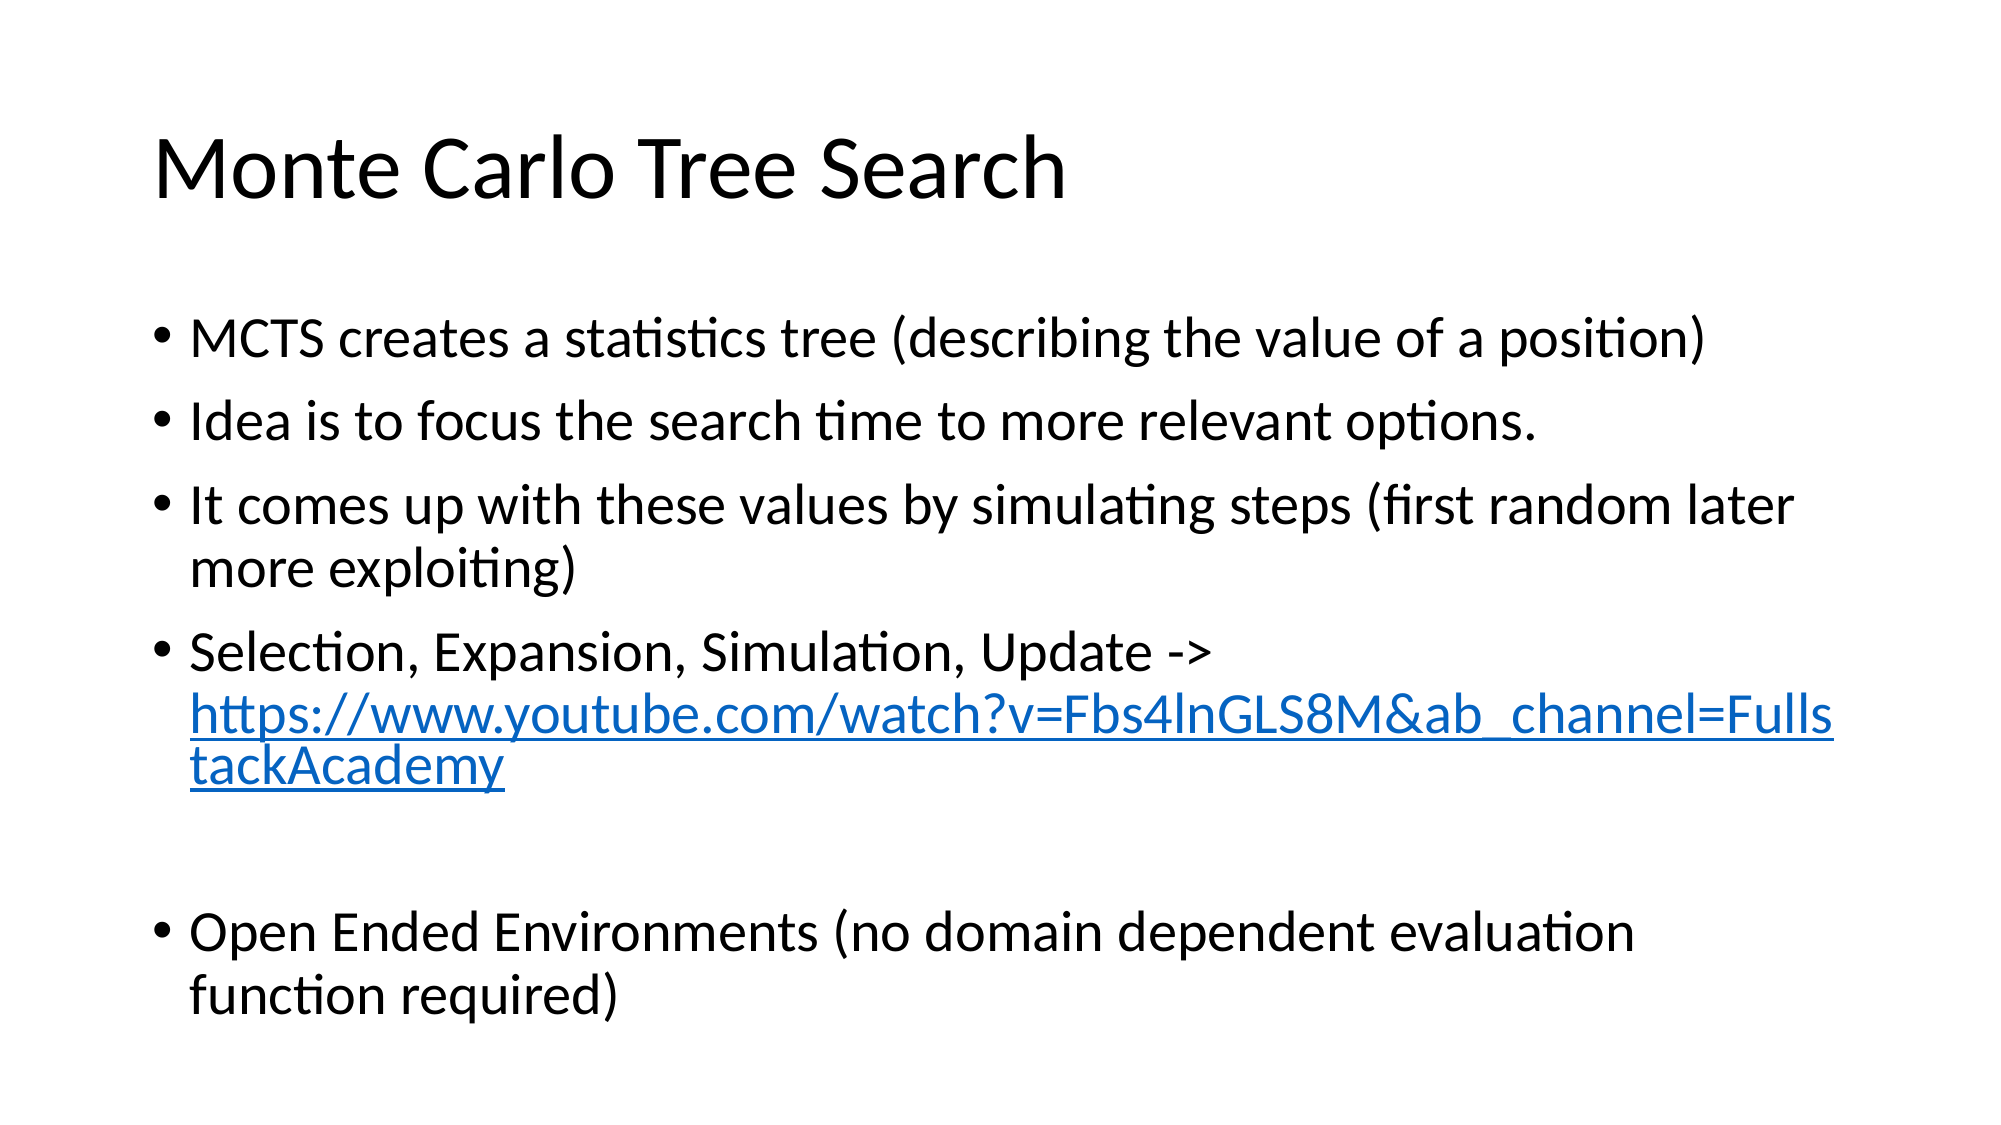

# Monte Carlo Tree Search
MCTS creates a statistics tree (describing the value of a position)
Idea is to focus the search time to more relevant options.
It comes up with these values by simulating steps (first random later more exploiting)
Selection, Expansion, Simulation, Update -> https://www.youtube.com/watch?v=Fbs4lnGLS8M&ab_channel=FullstackAcademy

Open Ended Environments (no domain dependent evaluation function required)